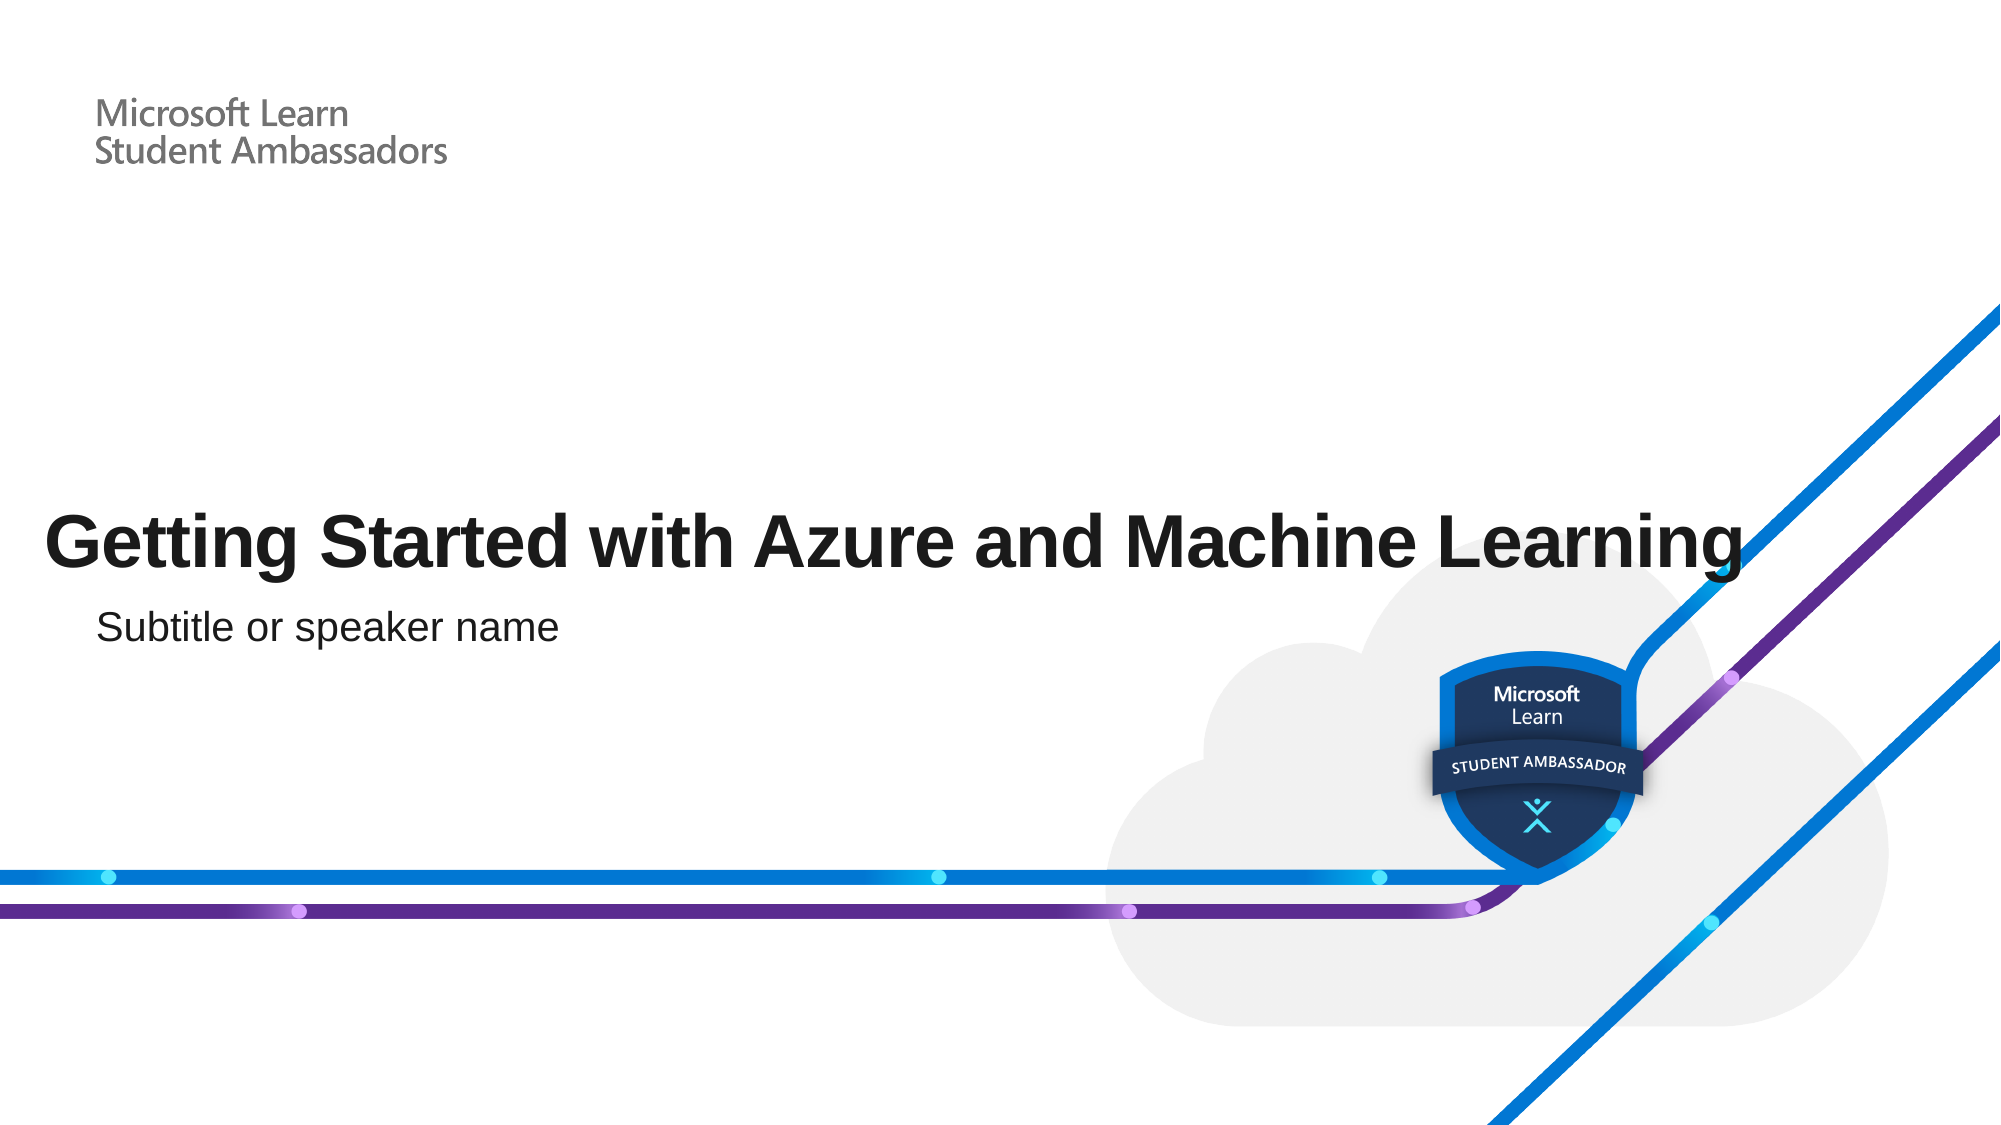

# Getting Started with Azure and Machine Learning
Subtitle or speaker name